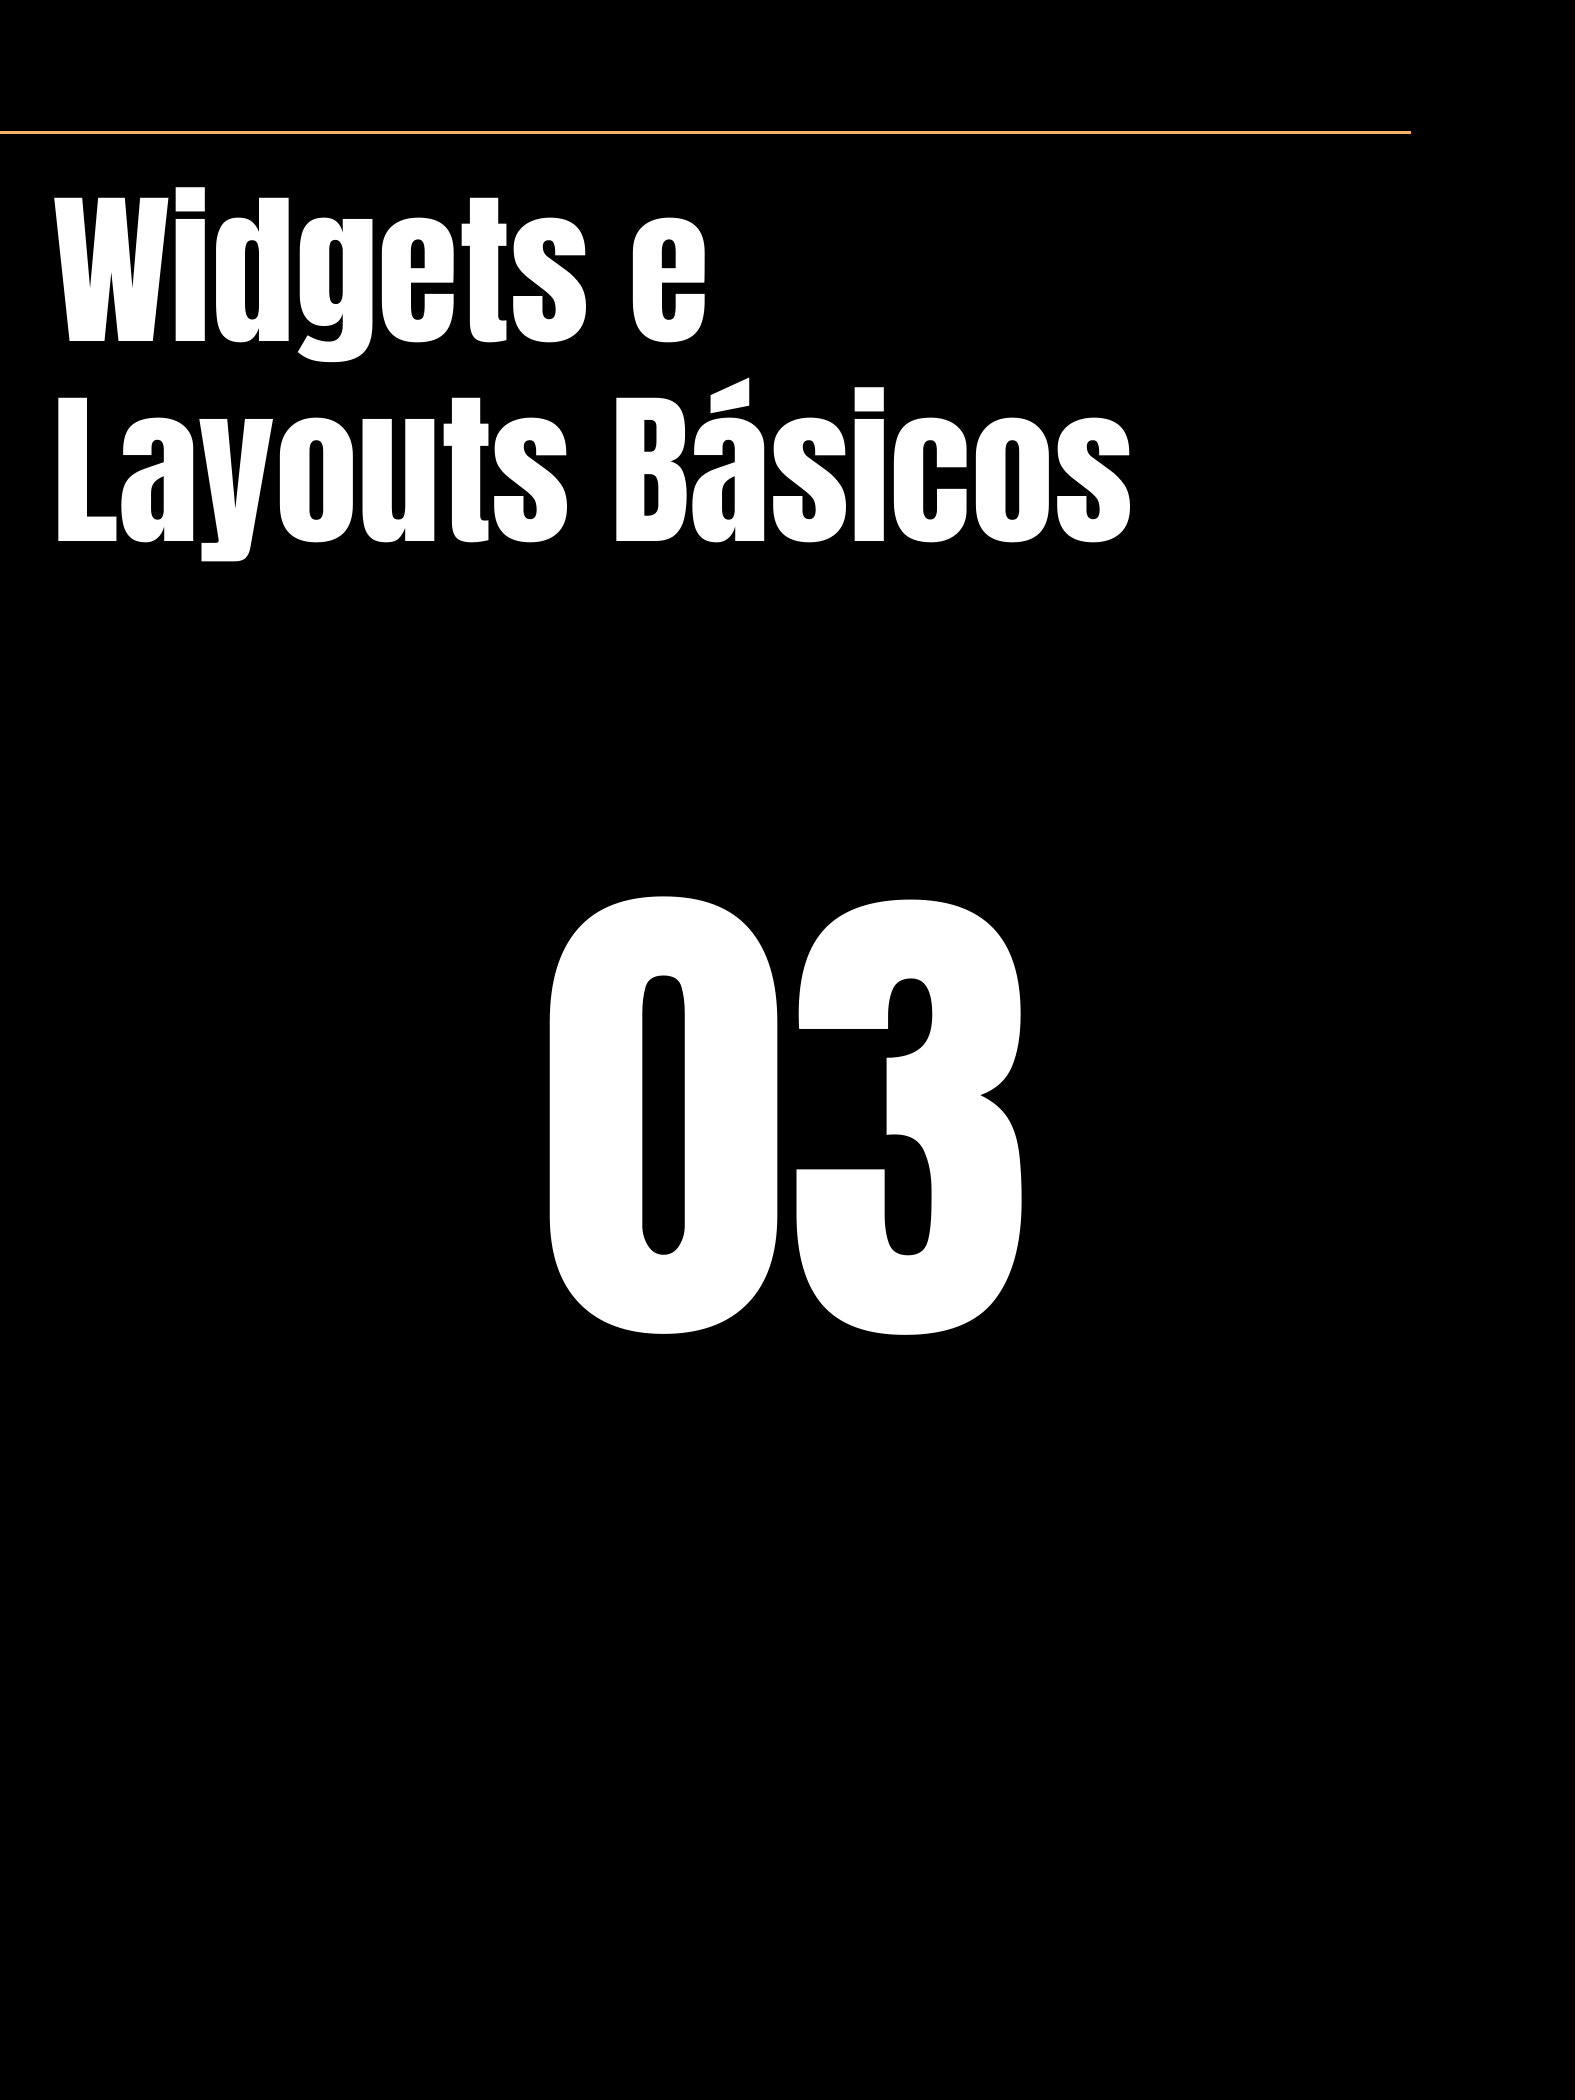

Widgets e Layouts Básicos
03
By Felipe Maciel Scalco
19